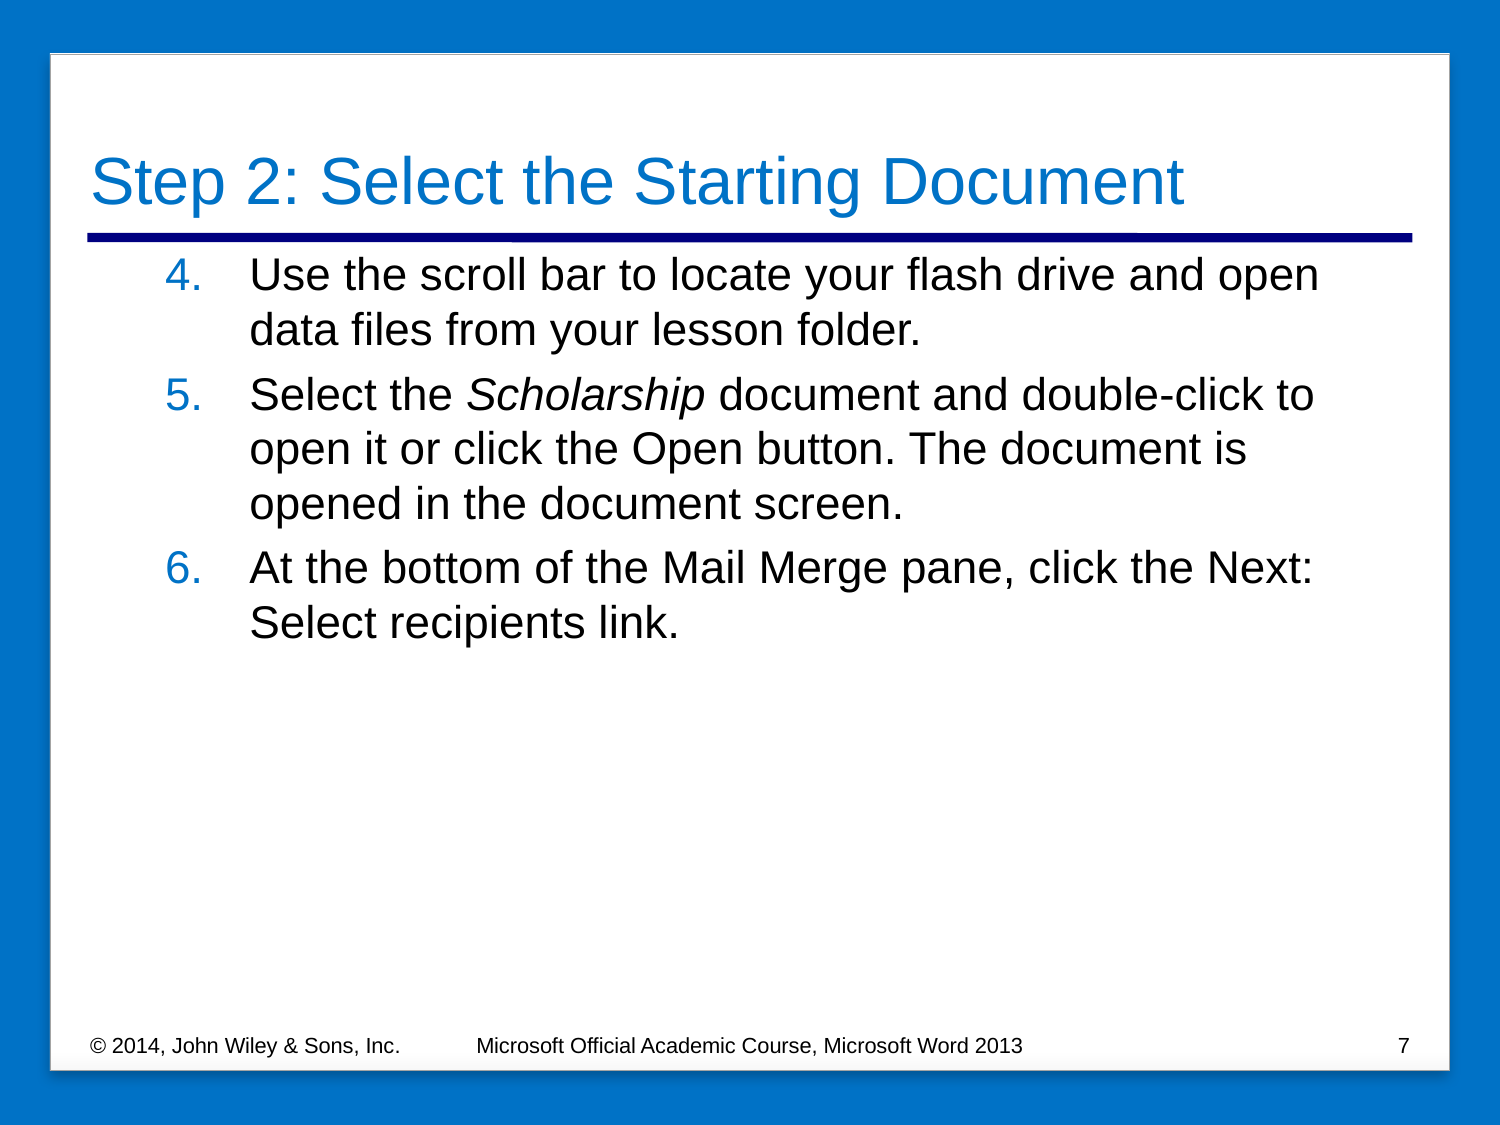

# Step 2: Select the Starting Document
Use the scroll bar to locate your flash drive and open data files from your lesson folder.
Select the Scholarship document and double-click to open it or click the Open button. The document is opened in the document screen.
At the bottom of the Mail Merge pane, click the Next: Select recipients link.
© 2014, John Wiley & Sons, Inc.
Microsoft Official Academic Course, Microsoft Word 2013
7